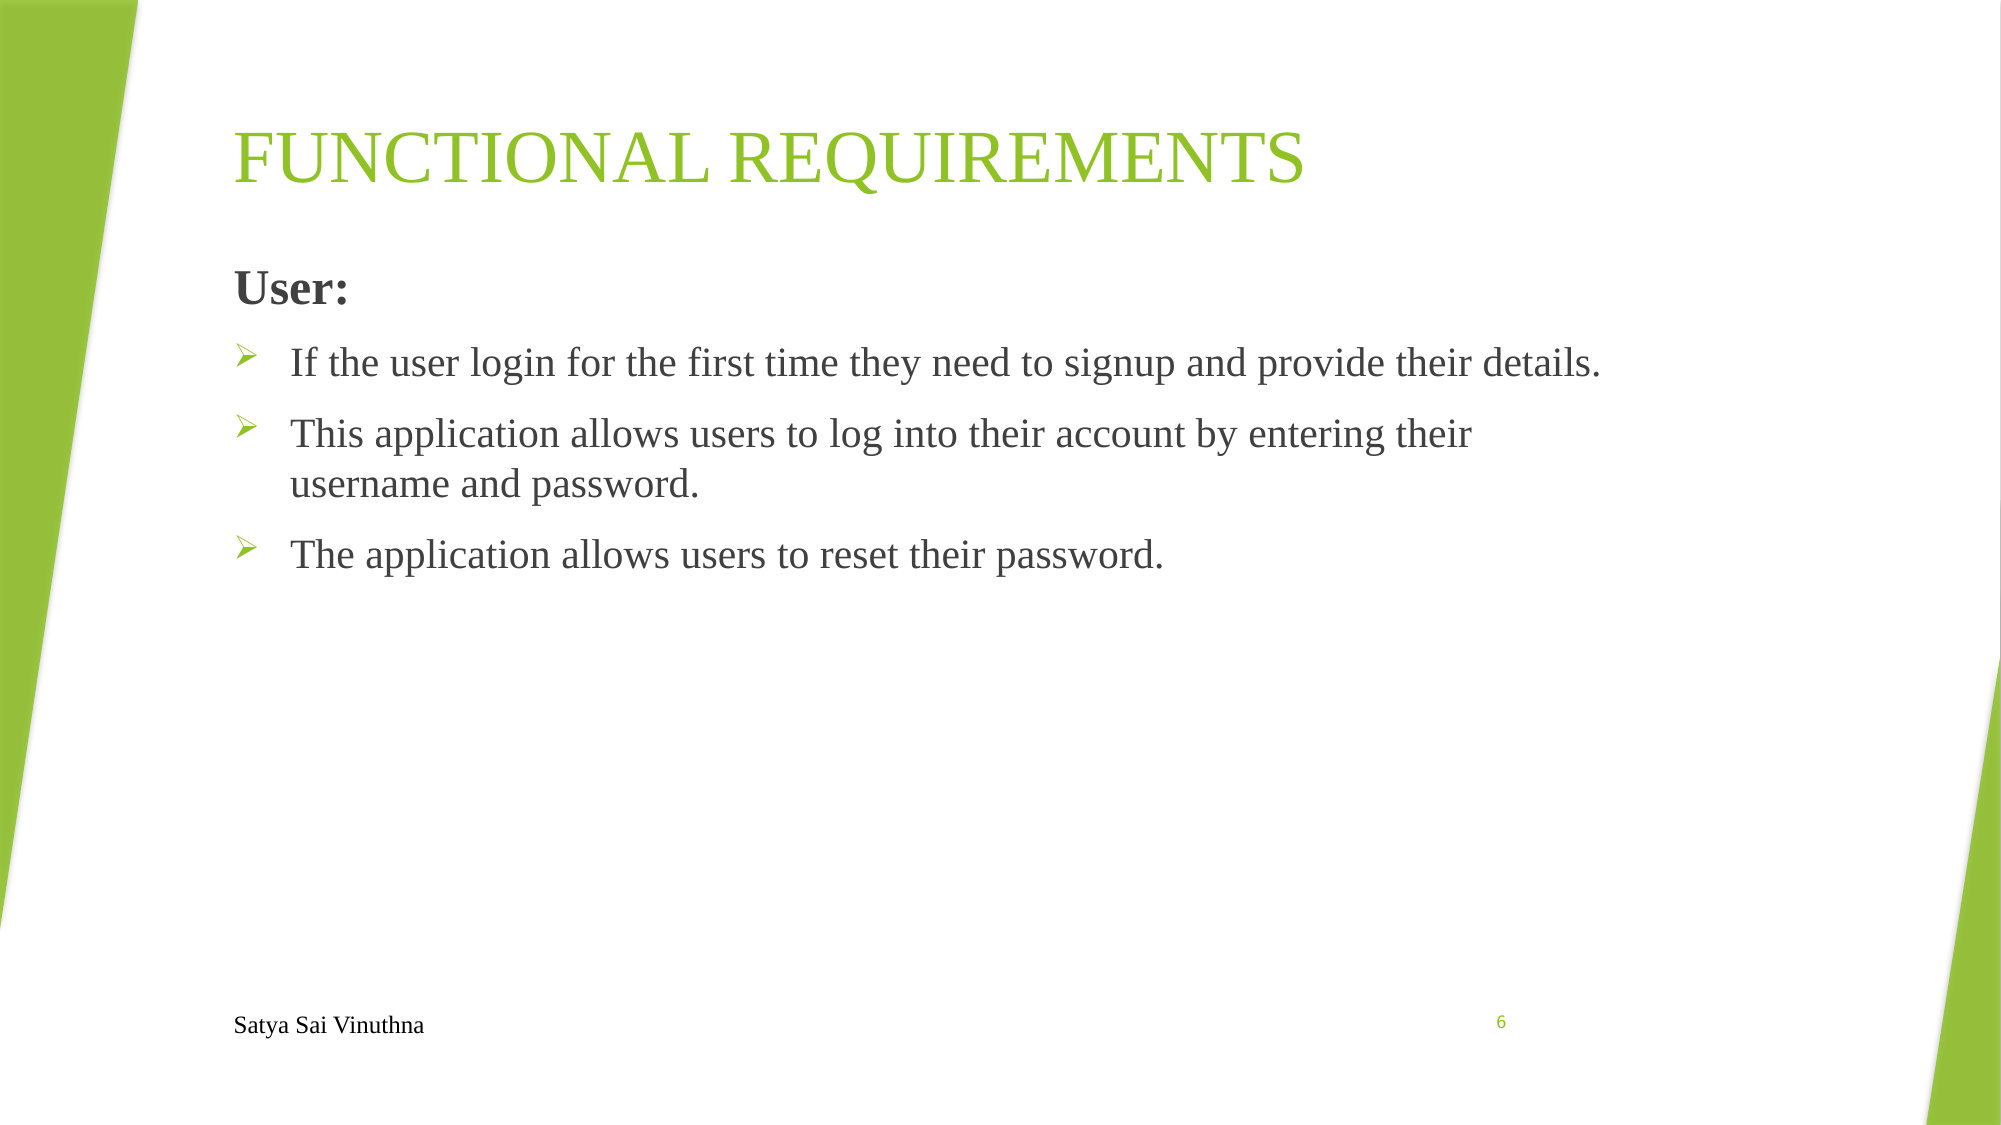

# FUNCTIONAL REQUIREMENTS
User:
If the user login for the first time they need to signup and provide their details.
This application allows users to log into their account by entering their username and password.
The application allows users to reset their password.

6
Satya Sai Vinuthna